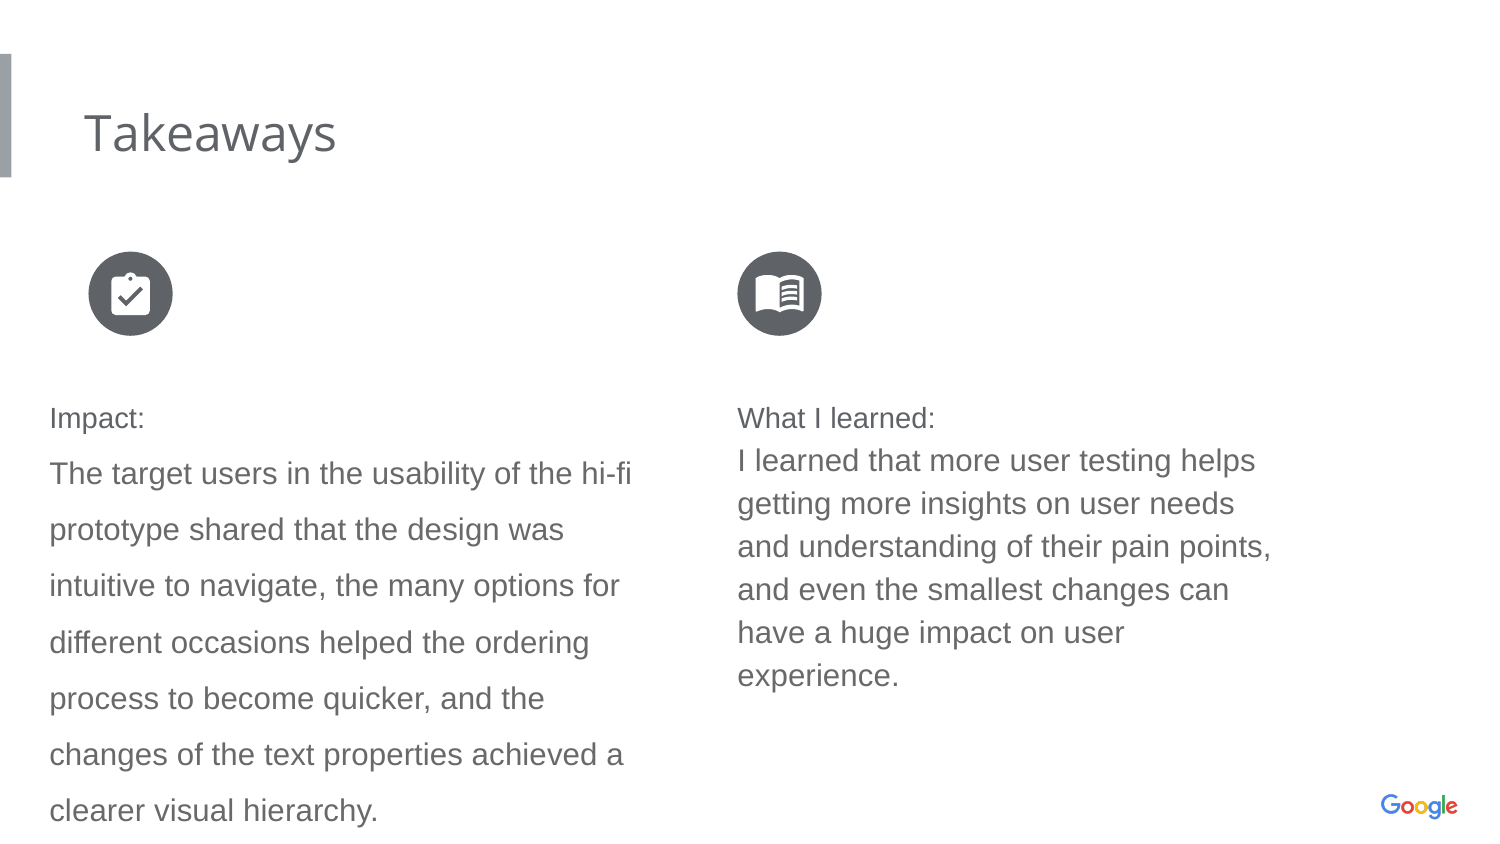

Takeaways

Impact:
The target users in the usability of the hi-fi prototype shared that the design was intuitive to navigate, the many options for different occasions helped the ordering process to become quicker, and the changes of the text properties achieved a clearer visual hierarchy.
What I learned:
I learned that more user testing helps getting more insights on user needs and understanding of their pain points, and even the smallest changes can have a huge impact on user experience.